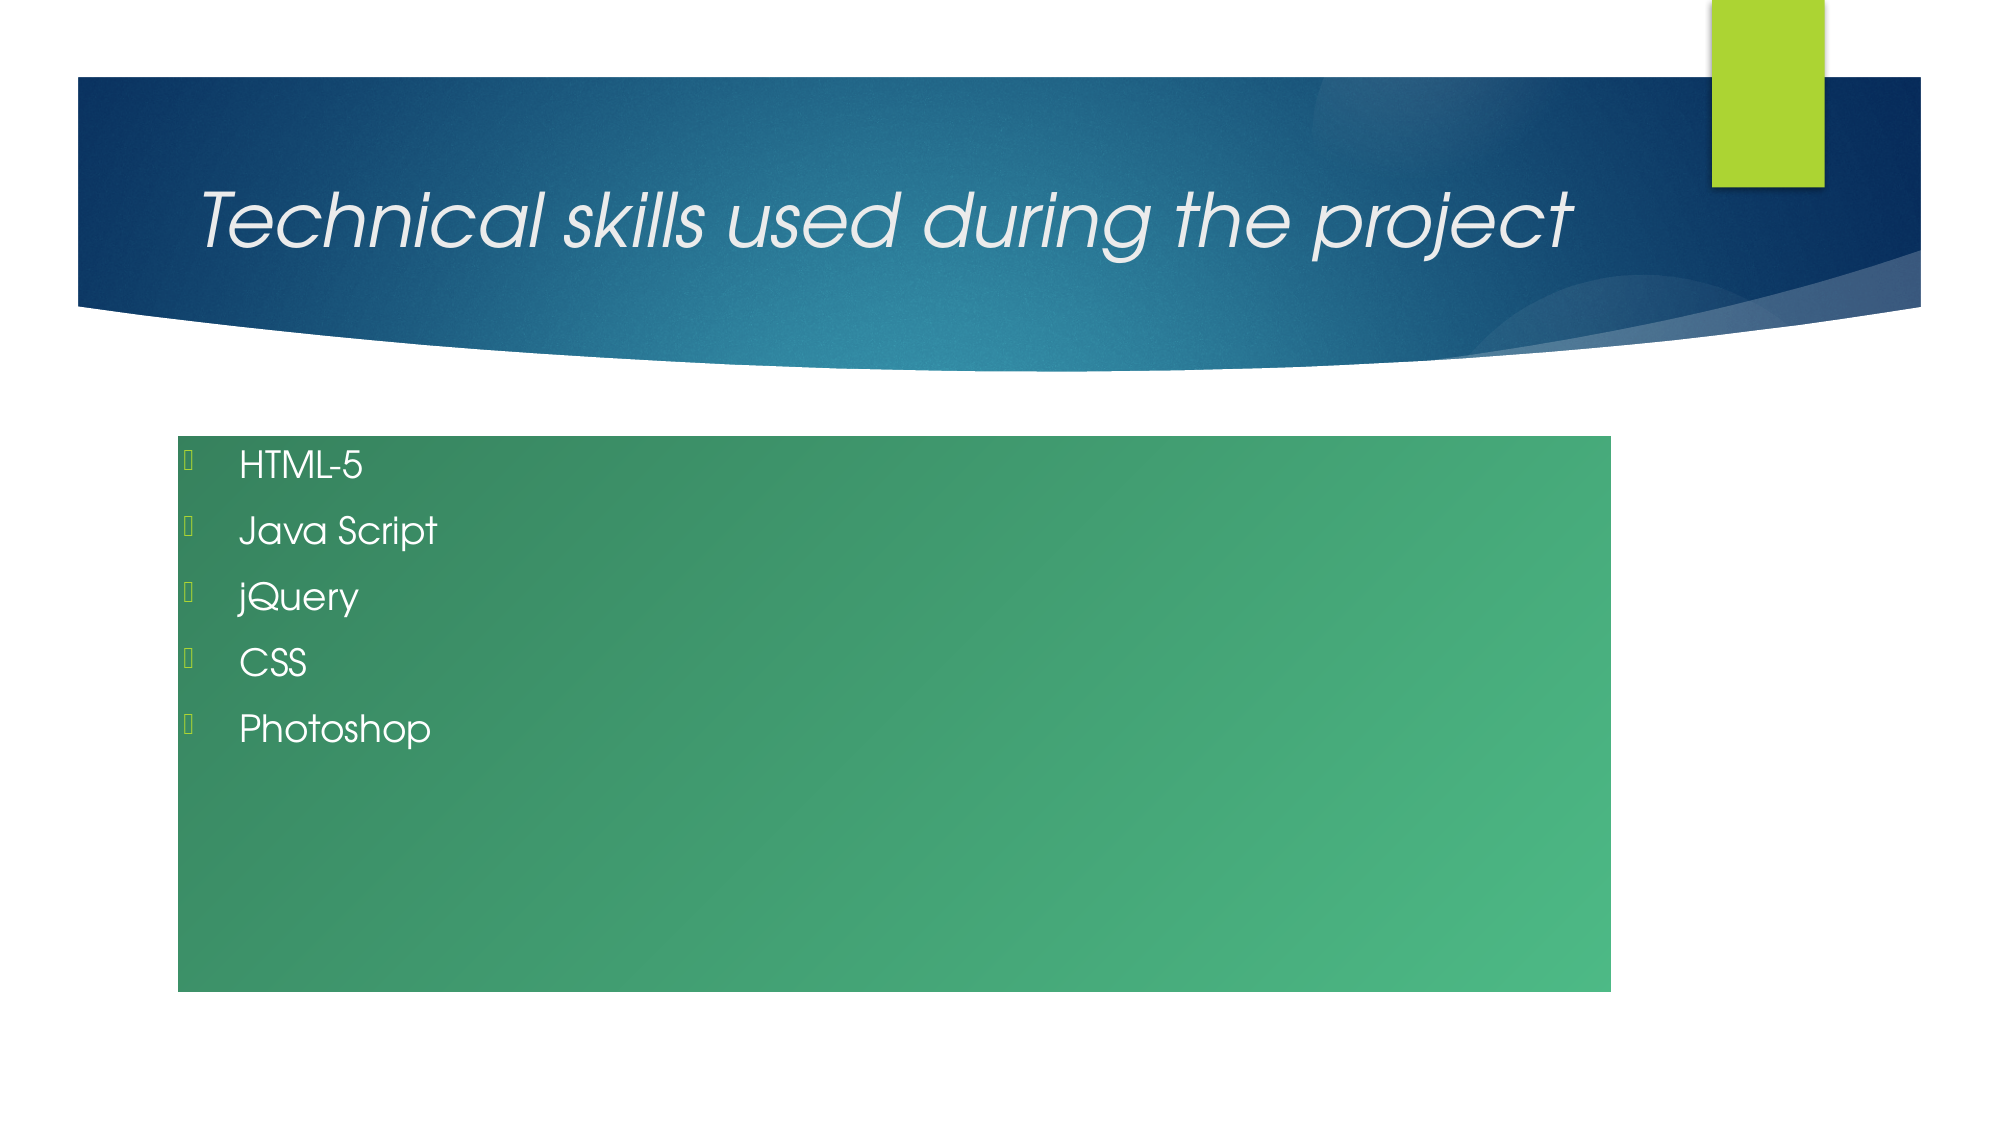

# Technical skills used during the project
HTML-5
Java Script
jQuery
CSS
Photoshop